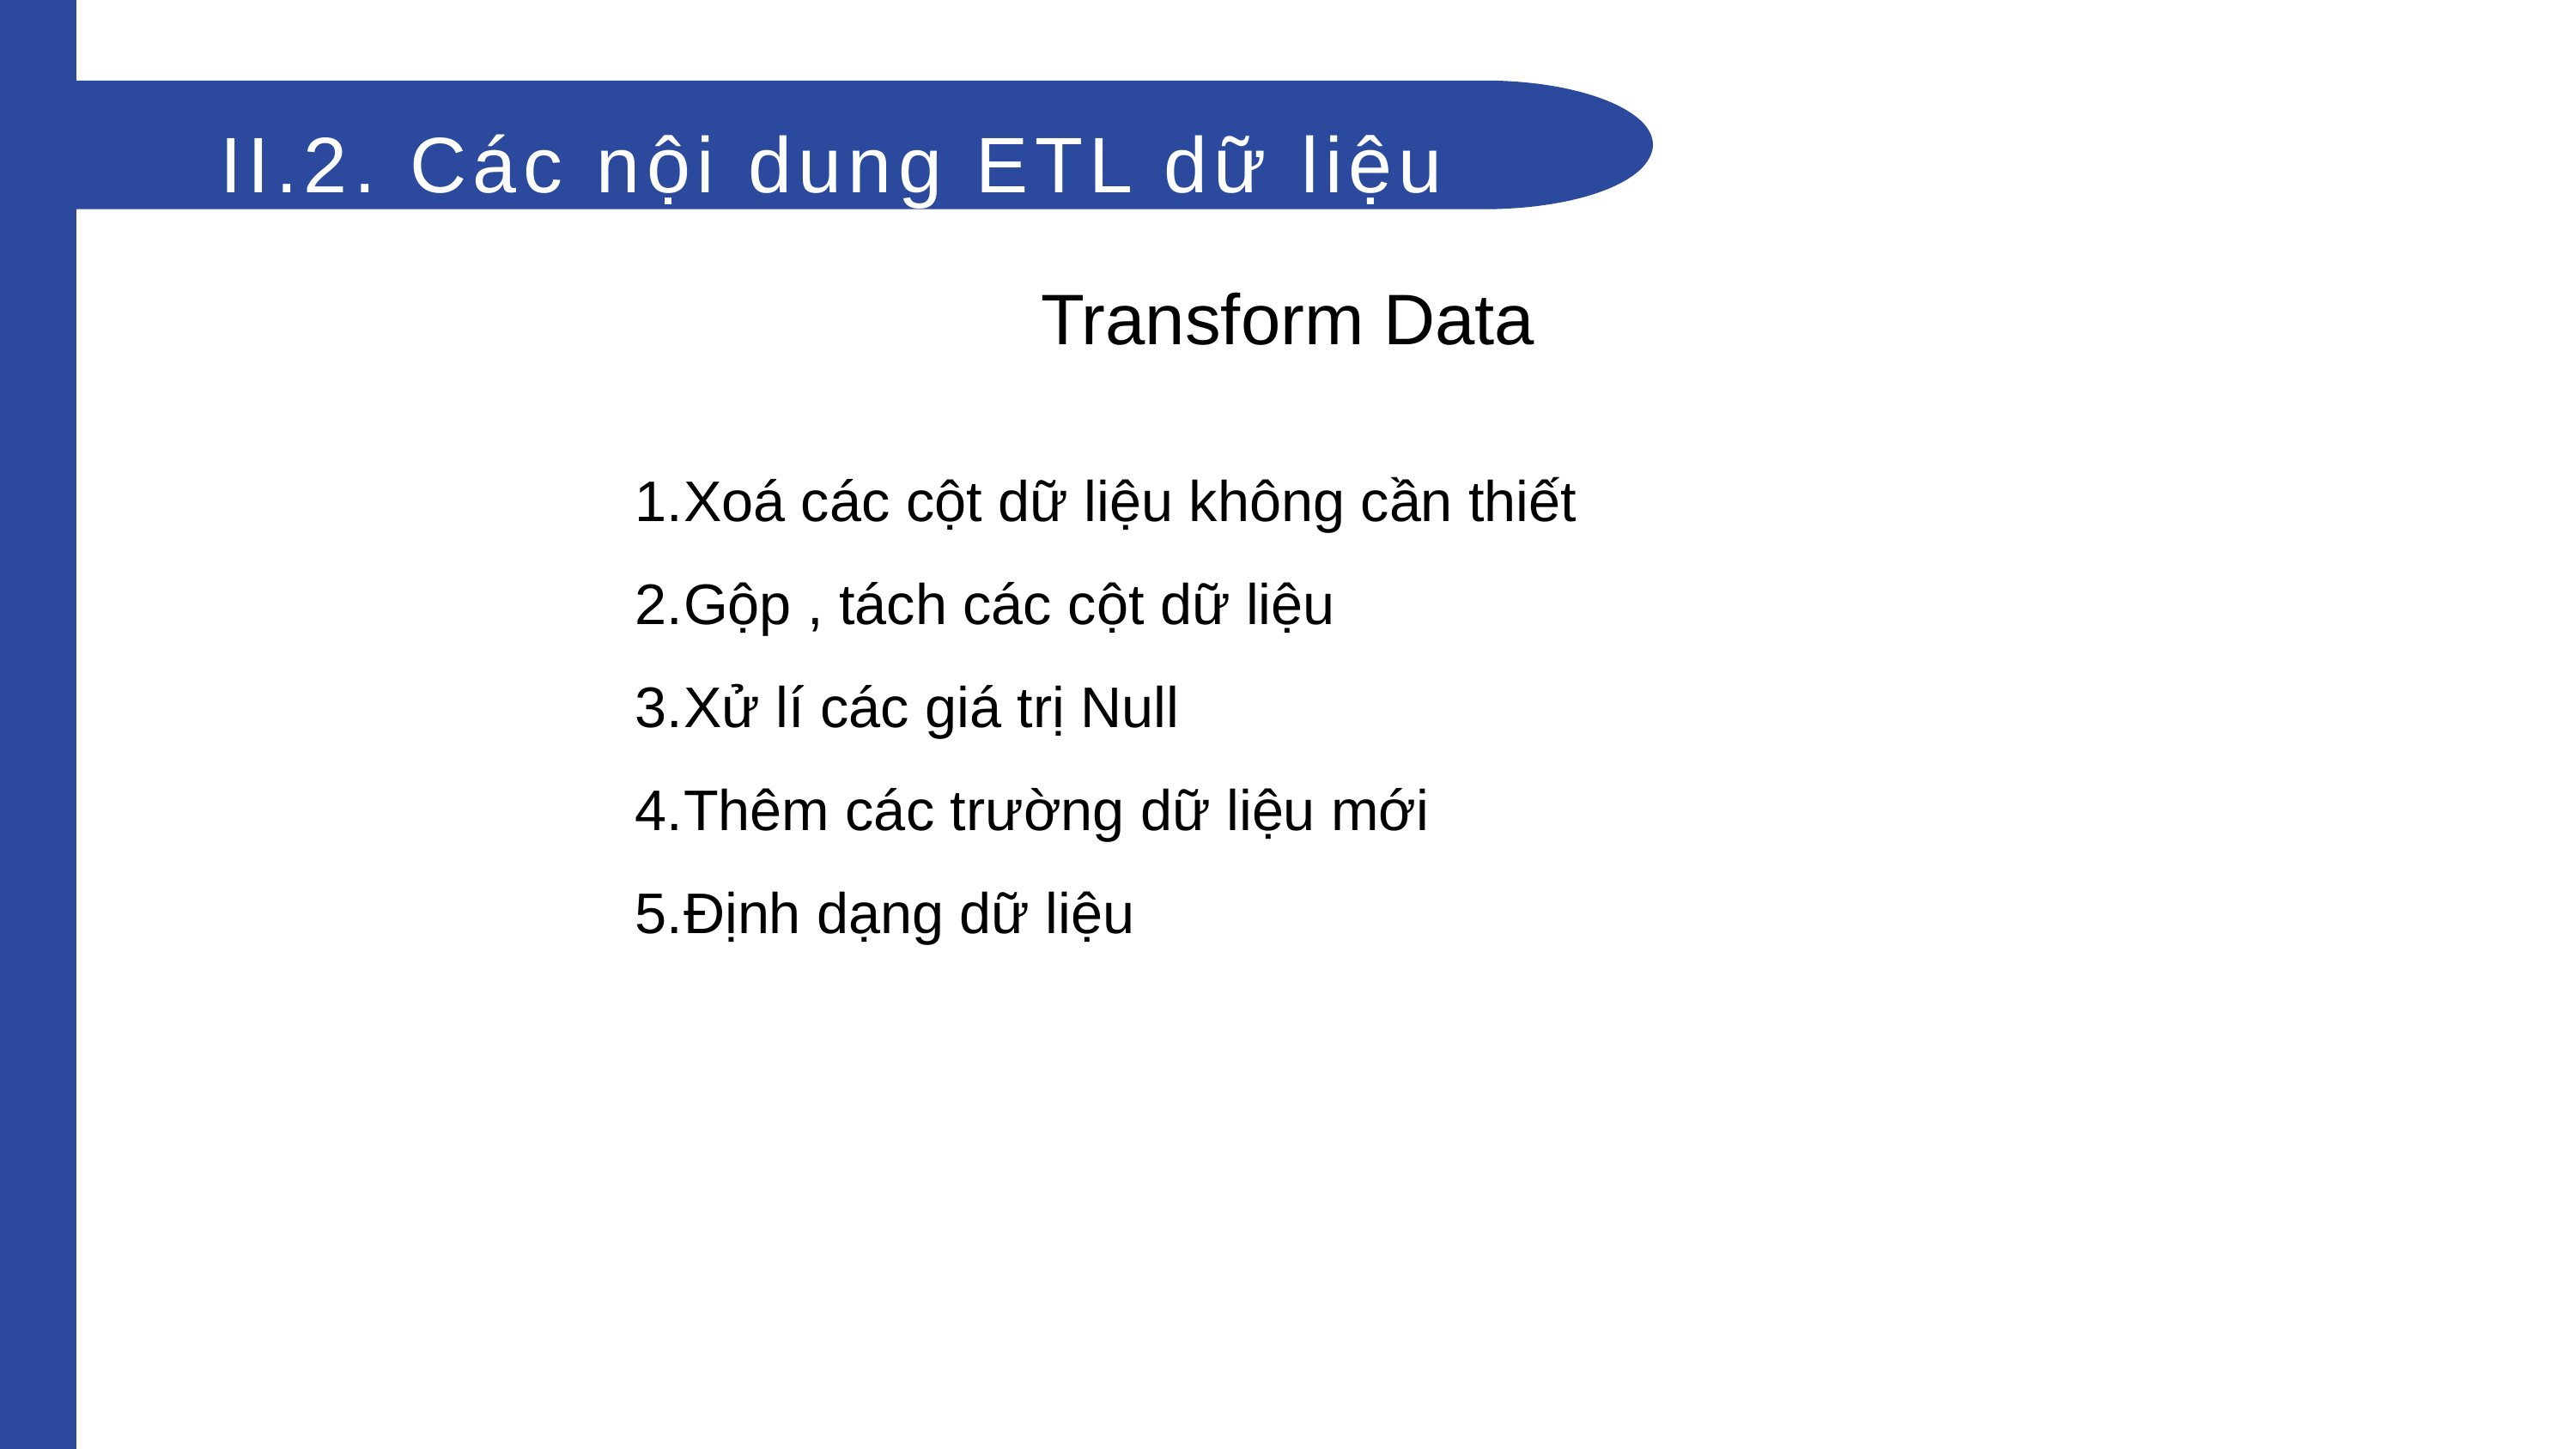

II.2. Các nội dung ETL dữ liệu
Transform Data
Xoá các cột dữ liệu không cần thiết
Gộp , tách các cột dữ liệu
Xử lí các giá trị Null
Thêm các trường dữ liệu mới
Định dạng dữ liệu